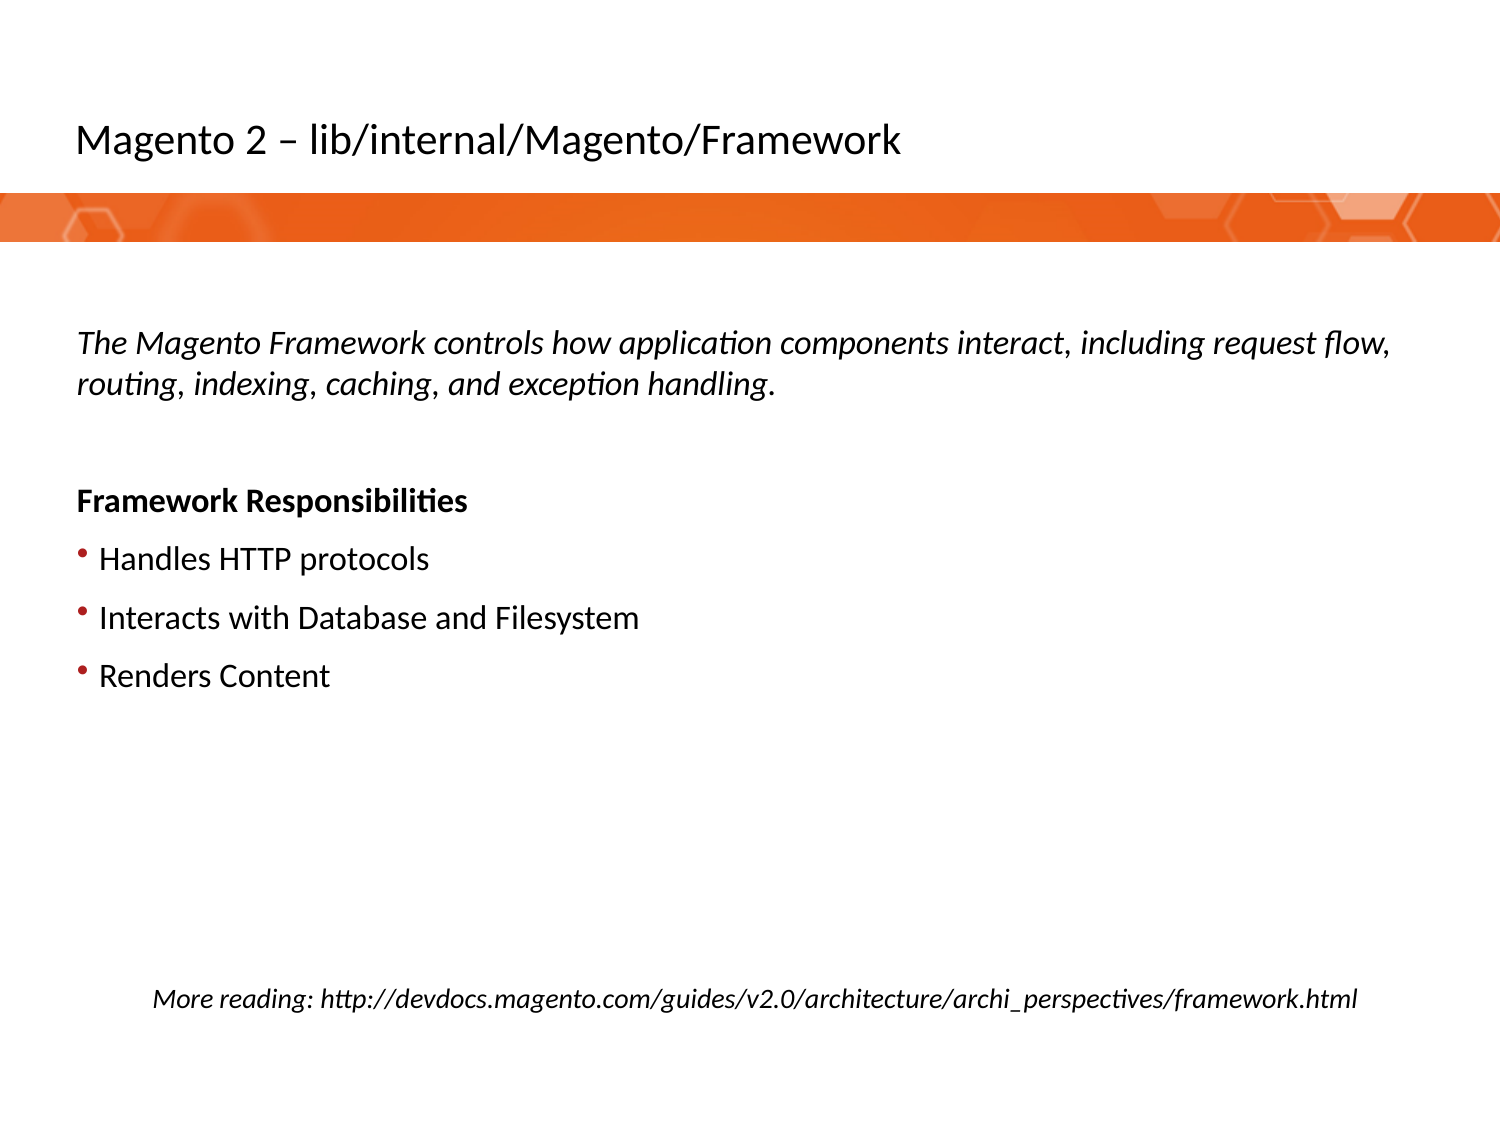

# Magento 2 – lib/internal/Magento/Framework
The Magento Framework controls how application components interact, including request flow, routing, indexing, caching, and exception handling.

Framework Responsibilities
Handles HTTP protocols
Interacts with Database and Filesystem
Renders Content

More reading: http://devdocs.magento.com/guides/v2.0/architecture/archi_perspectives/framework.html